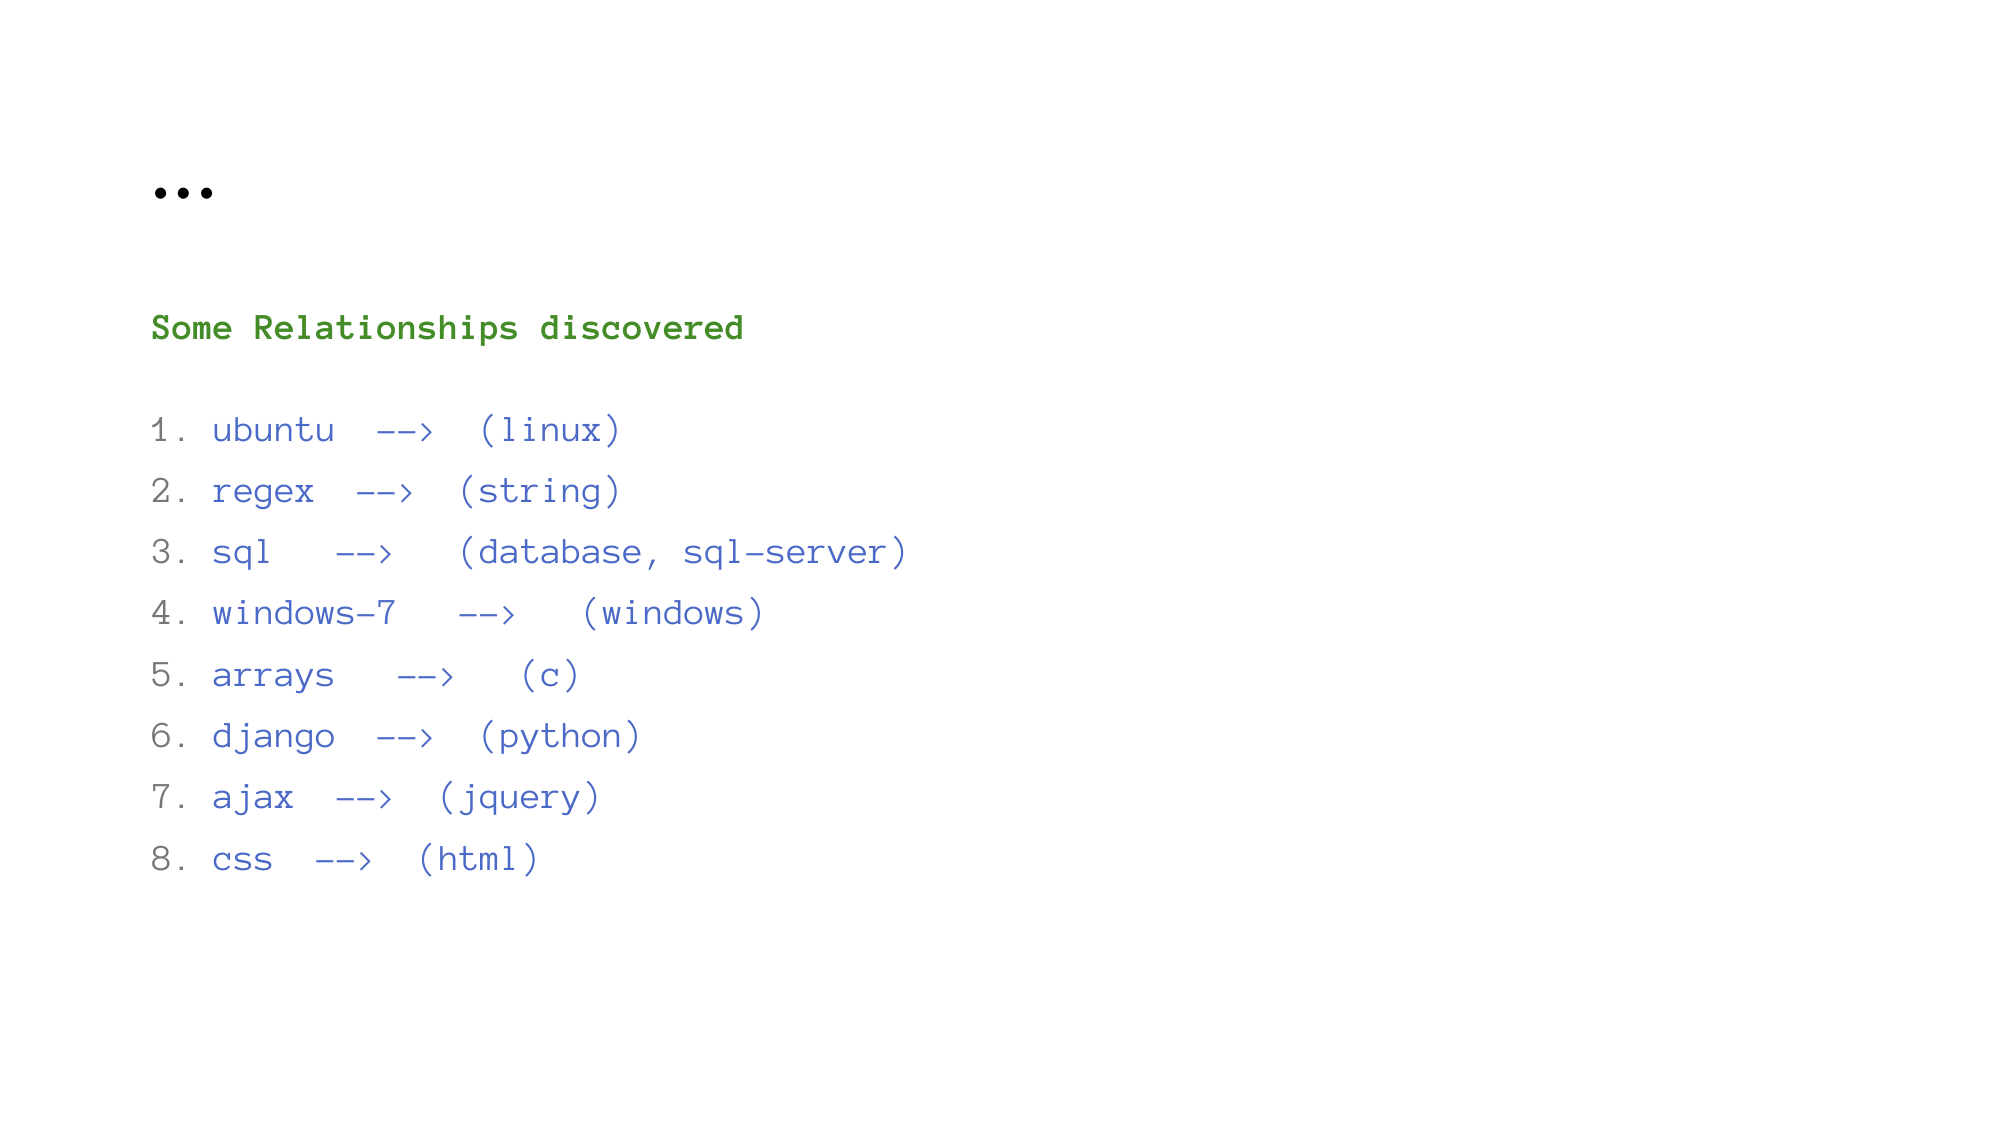

# …
Some Relationships discovered
1. ubuntu  -->  (linux)
2. regex  -->  (string)
3. sql   -->   (database, sql-server)
4. windows-7   -->   (windows)
5. arrays   -->   (c)
6. django  -->  (python)
7. ajax  -->  (jquery)
8. css  -->  (html)